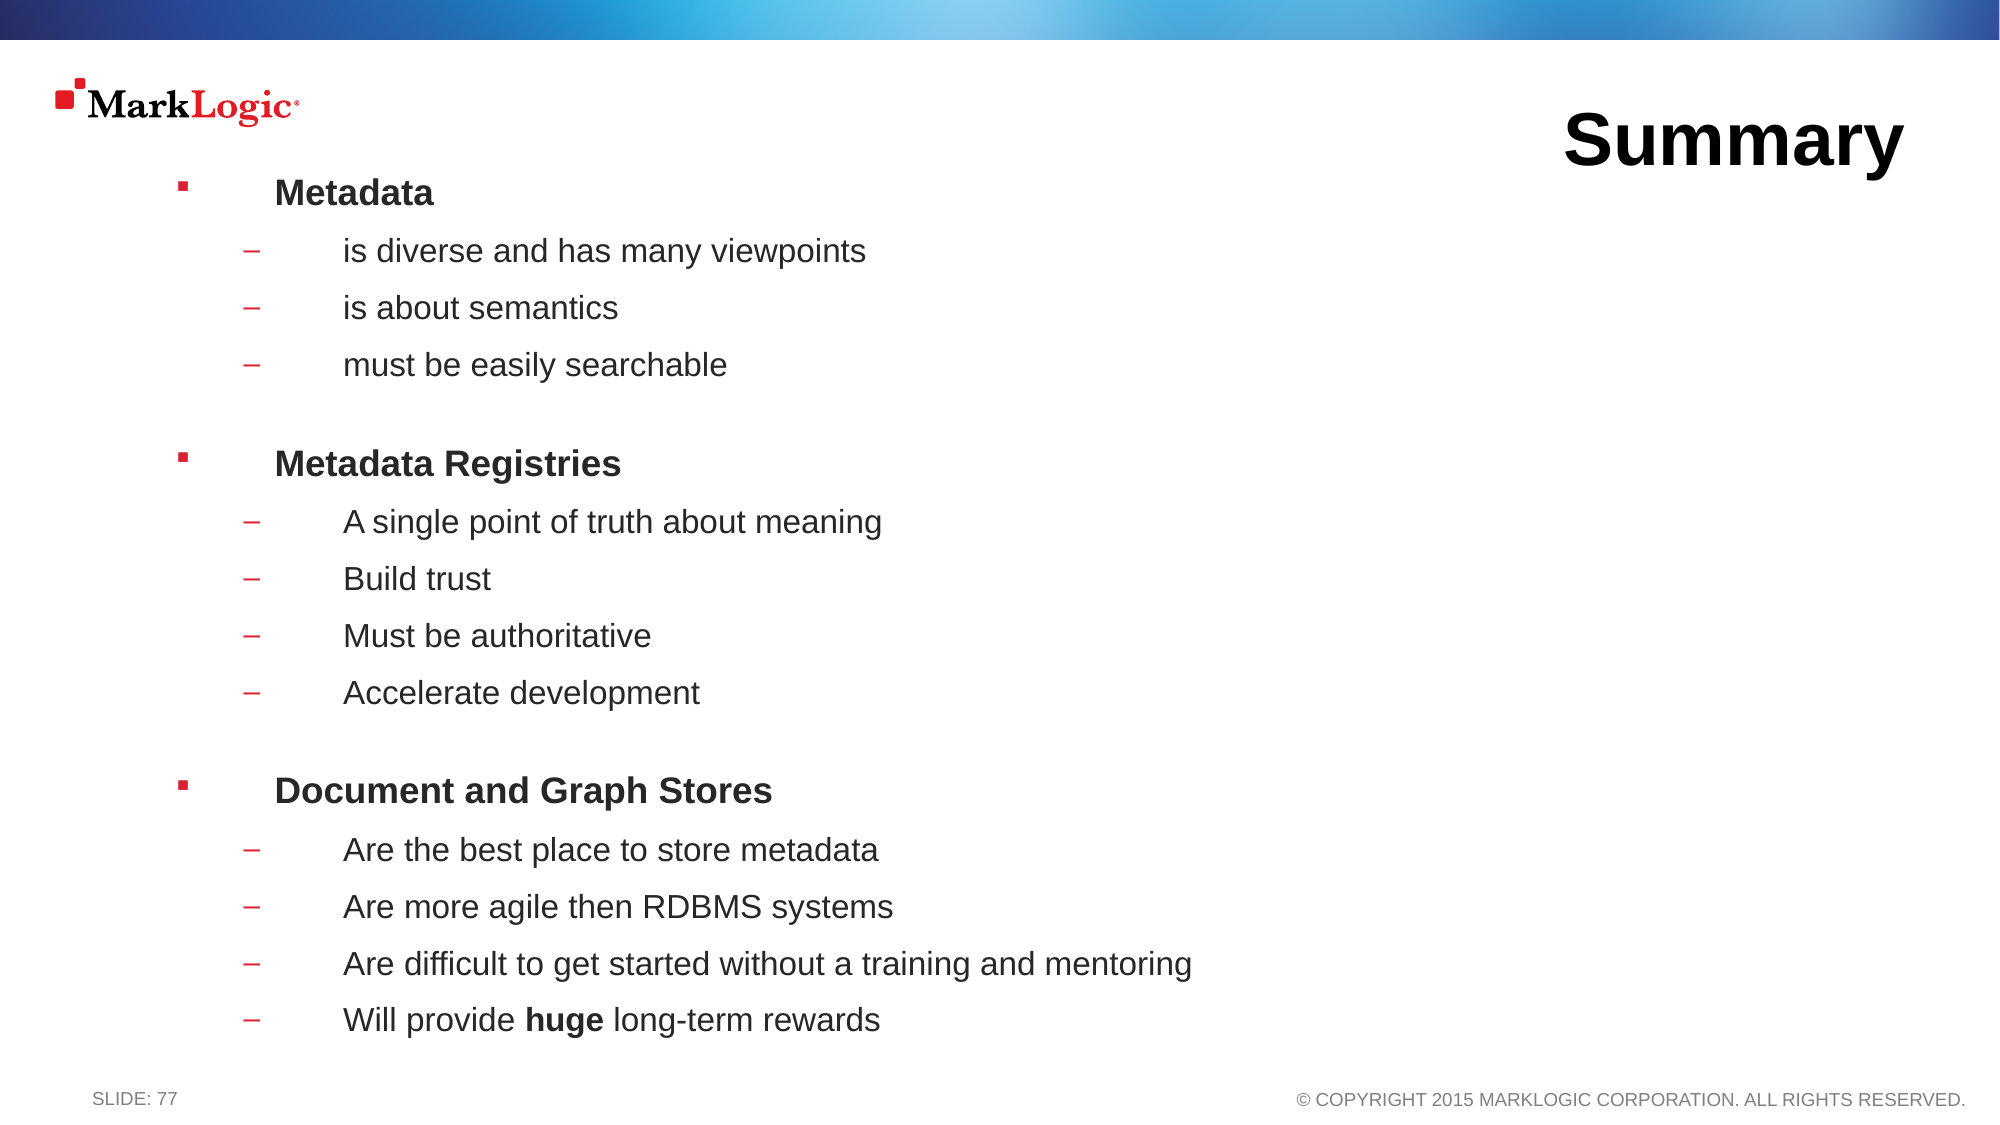

Summary
Metadata
is diverse and has many viewpoints
is about semantics
must be easily searchable
Metadata Registries
A single point of truth about meaning
Build trust
Must be authoritative
Accelerate development
Document and Graph Stores
Are the best place to store metadata
Are more agile then RDBMS systems
Are difficult to get started without a training and mentoring
Will provide huge long-term rewards